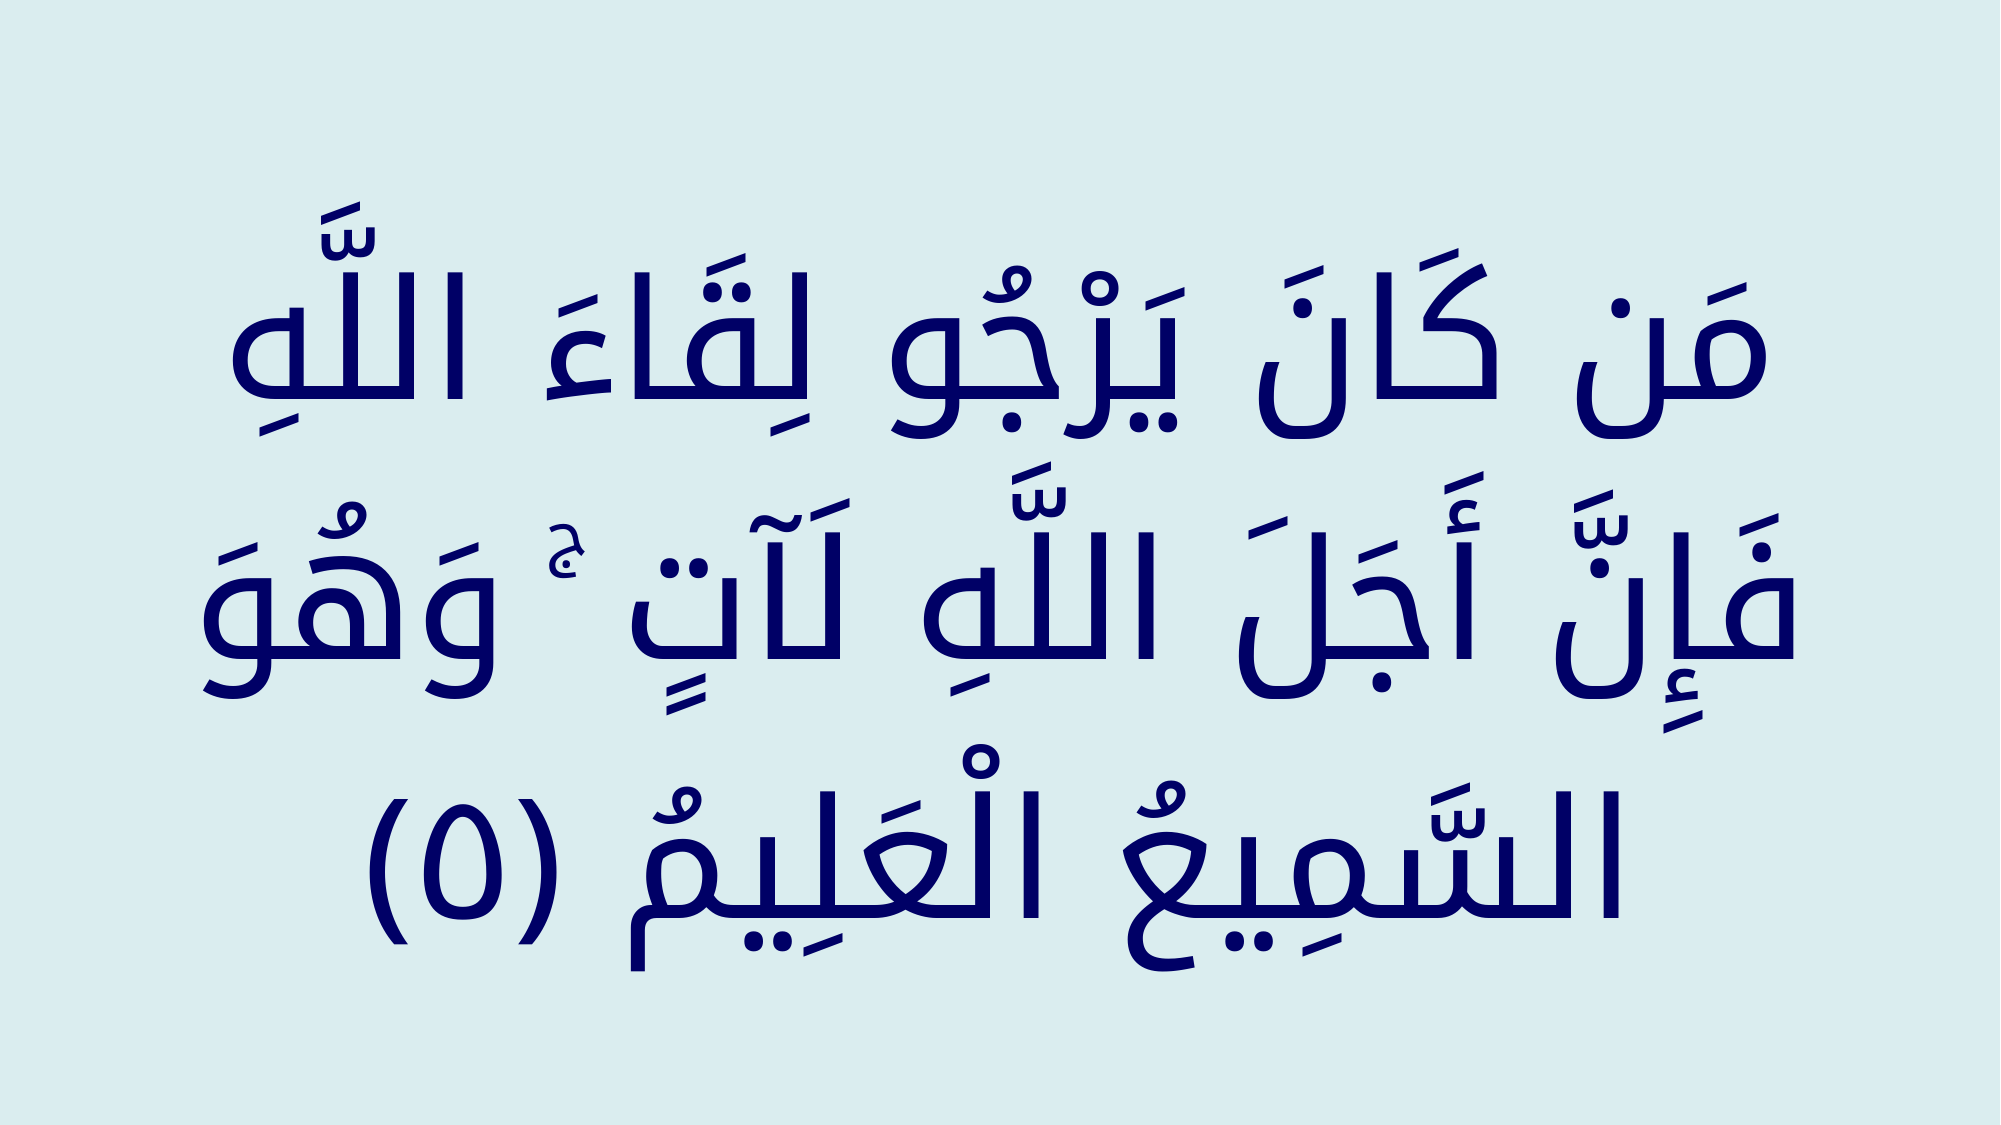

مَن كَانَ يَرْجُو لِقَاءَ اللَّهِ فَإِنَّ أَجَلَ اللَّهِ لَآتٍ ۚ وَهُوَ السَّمِيعُ الْعَلِيمُ ‎﴿٥﴾‏